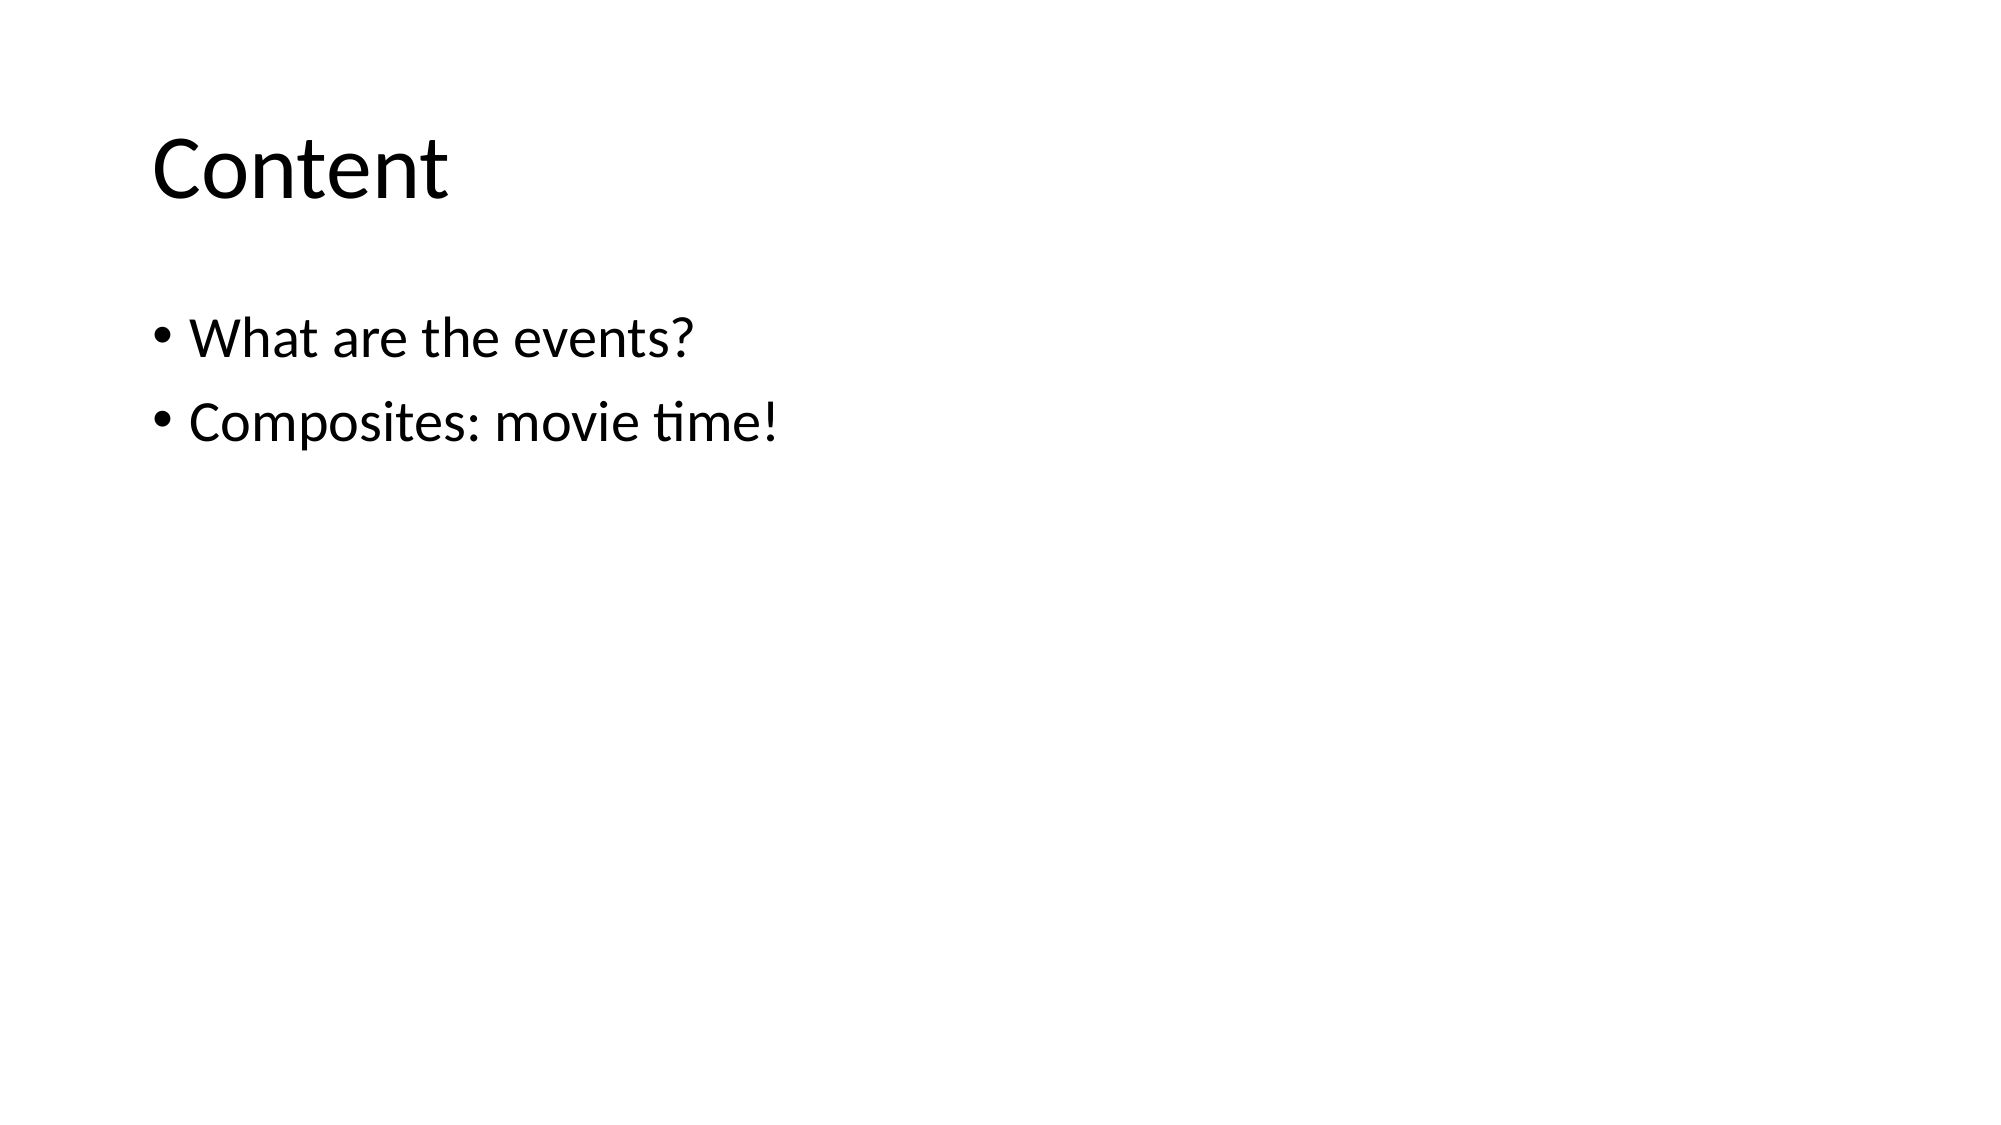

# Content
What are the events?
Composites: movie time!